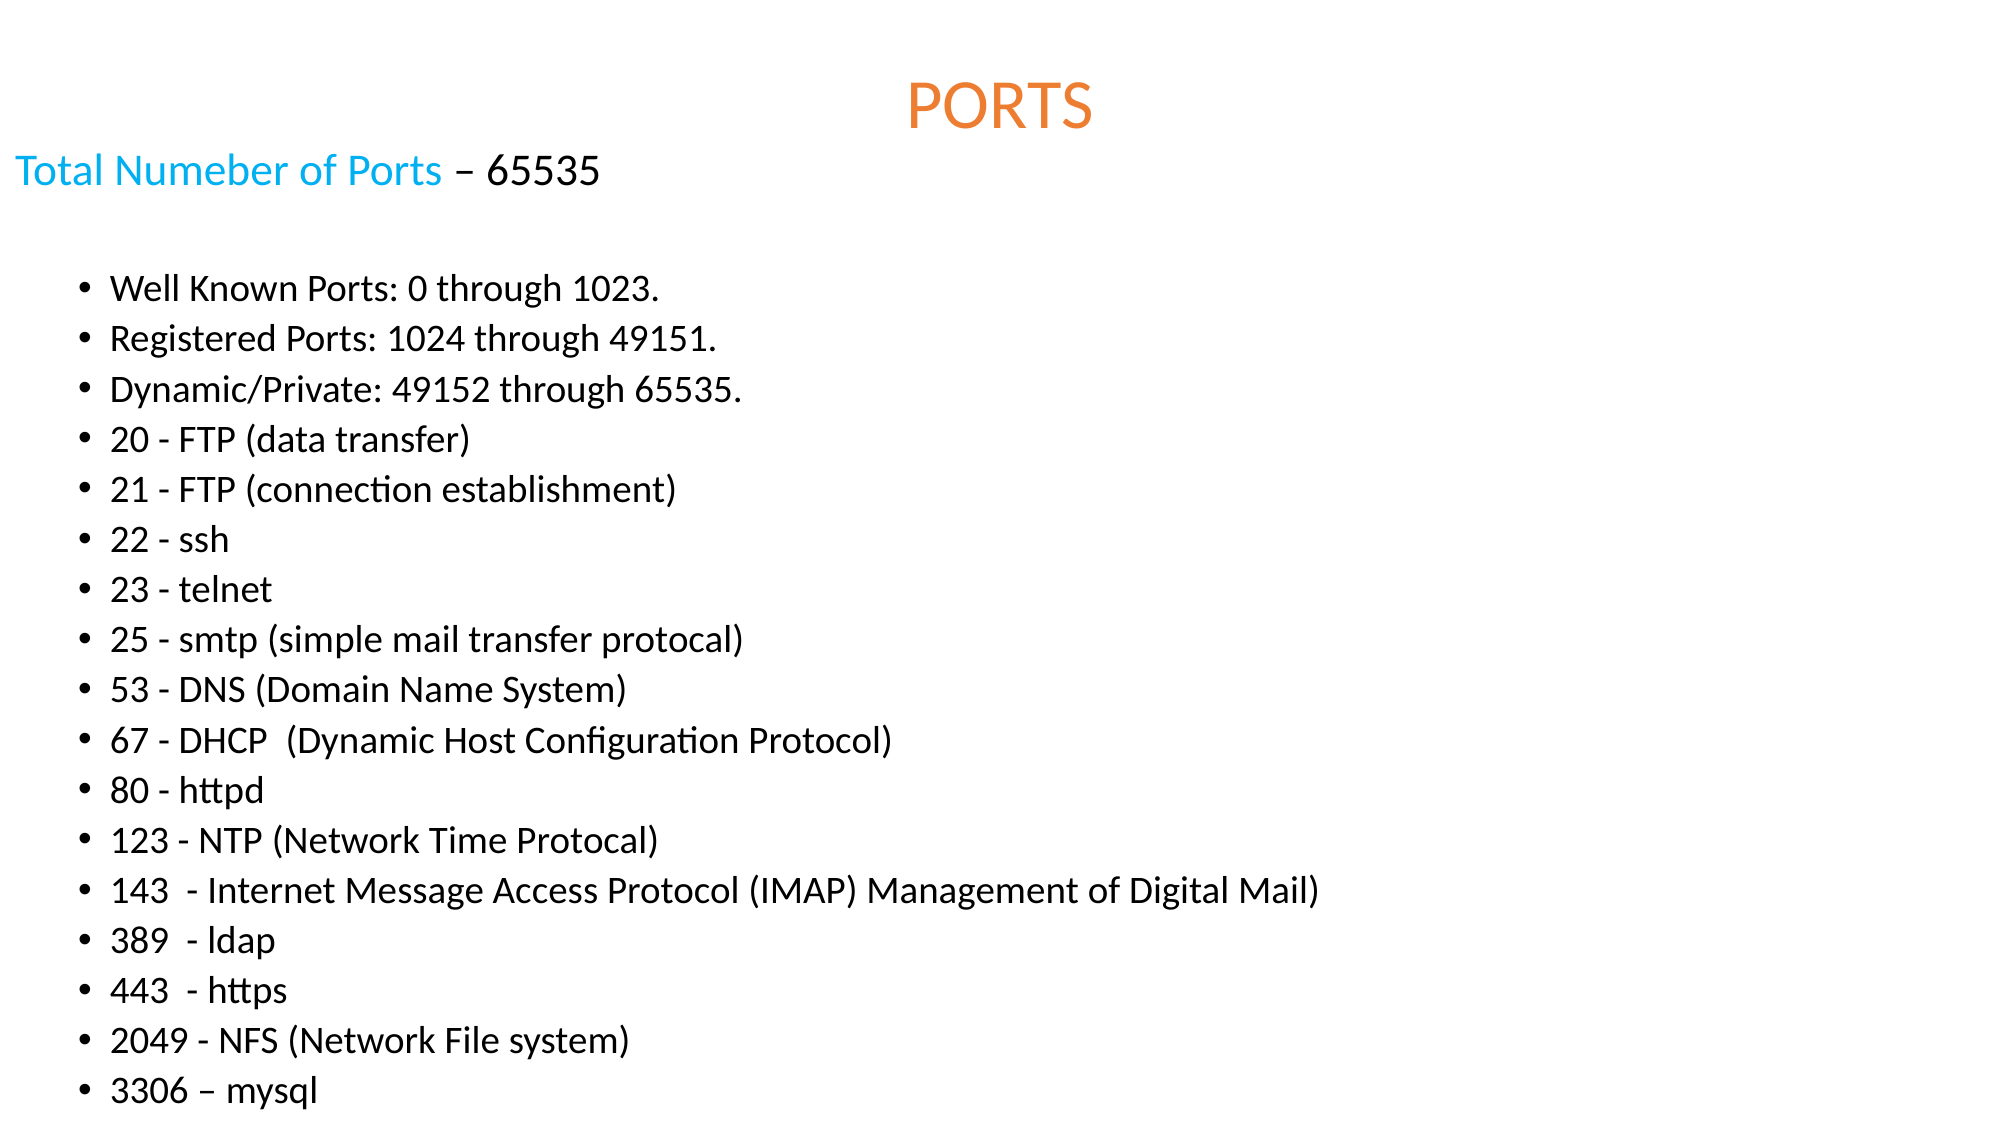

# PORTS
Total Numeber of Ports – 65535

Well Known Ports: 0 through 1023.
Registered Ports: 1024 through 49151.
Dynamic/Private: 49152 through 65535.
20 - FTP (data transfer)
21 - FTP (connection establishment)
22 - ssh
23 - telnet
25 - smtp (simple mail transfer protocal)
53 - DNS (Domain Name System)
67 - DHCP  (Dynamic Host Configuration Protocol)
80 - httpd
123 - NTP (Network Time Protocal)
143  - Internet Message Access Protocol (IMAP) Management of Digital Mail)
389  - ldap
443  - https
2049 - NFS (Network File system)
3306 – mysql